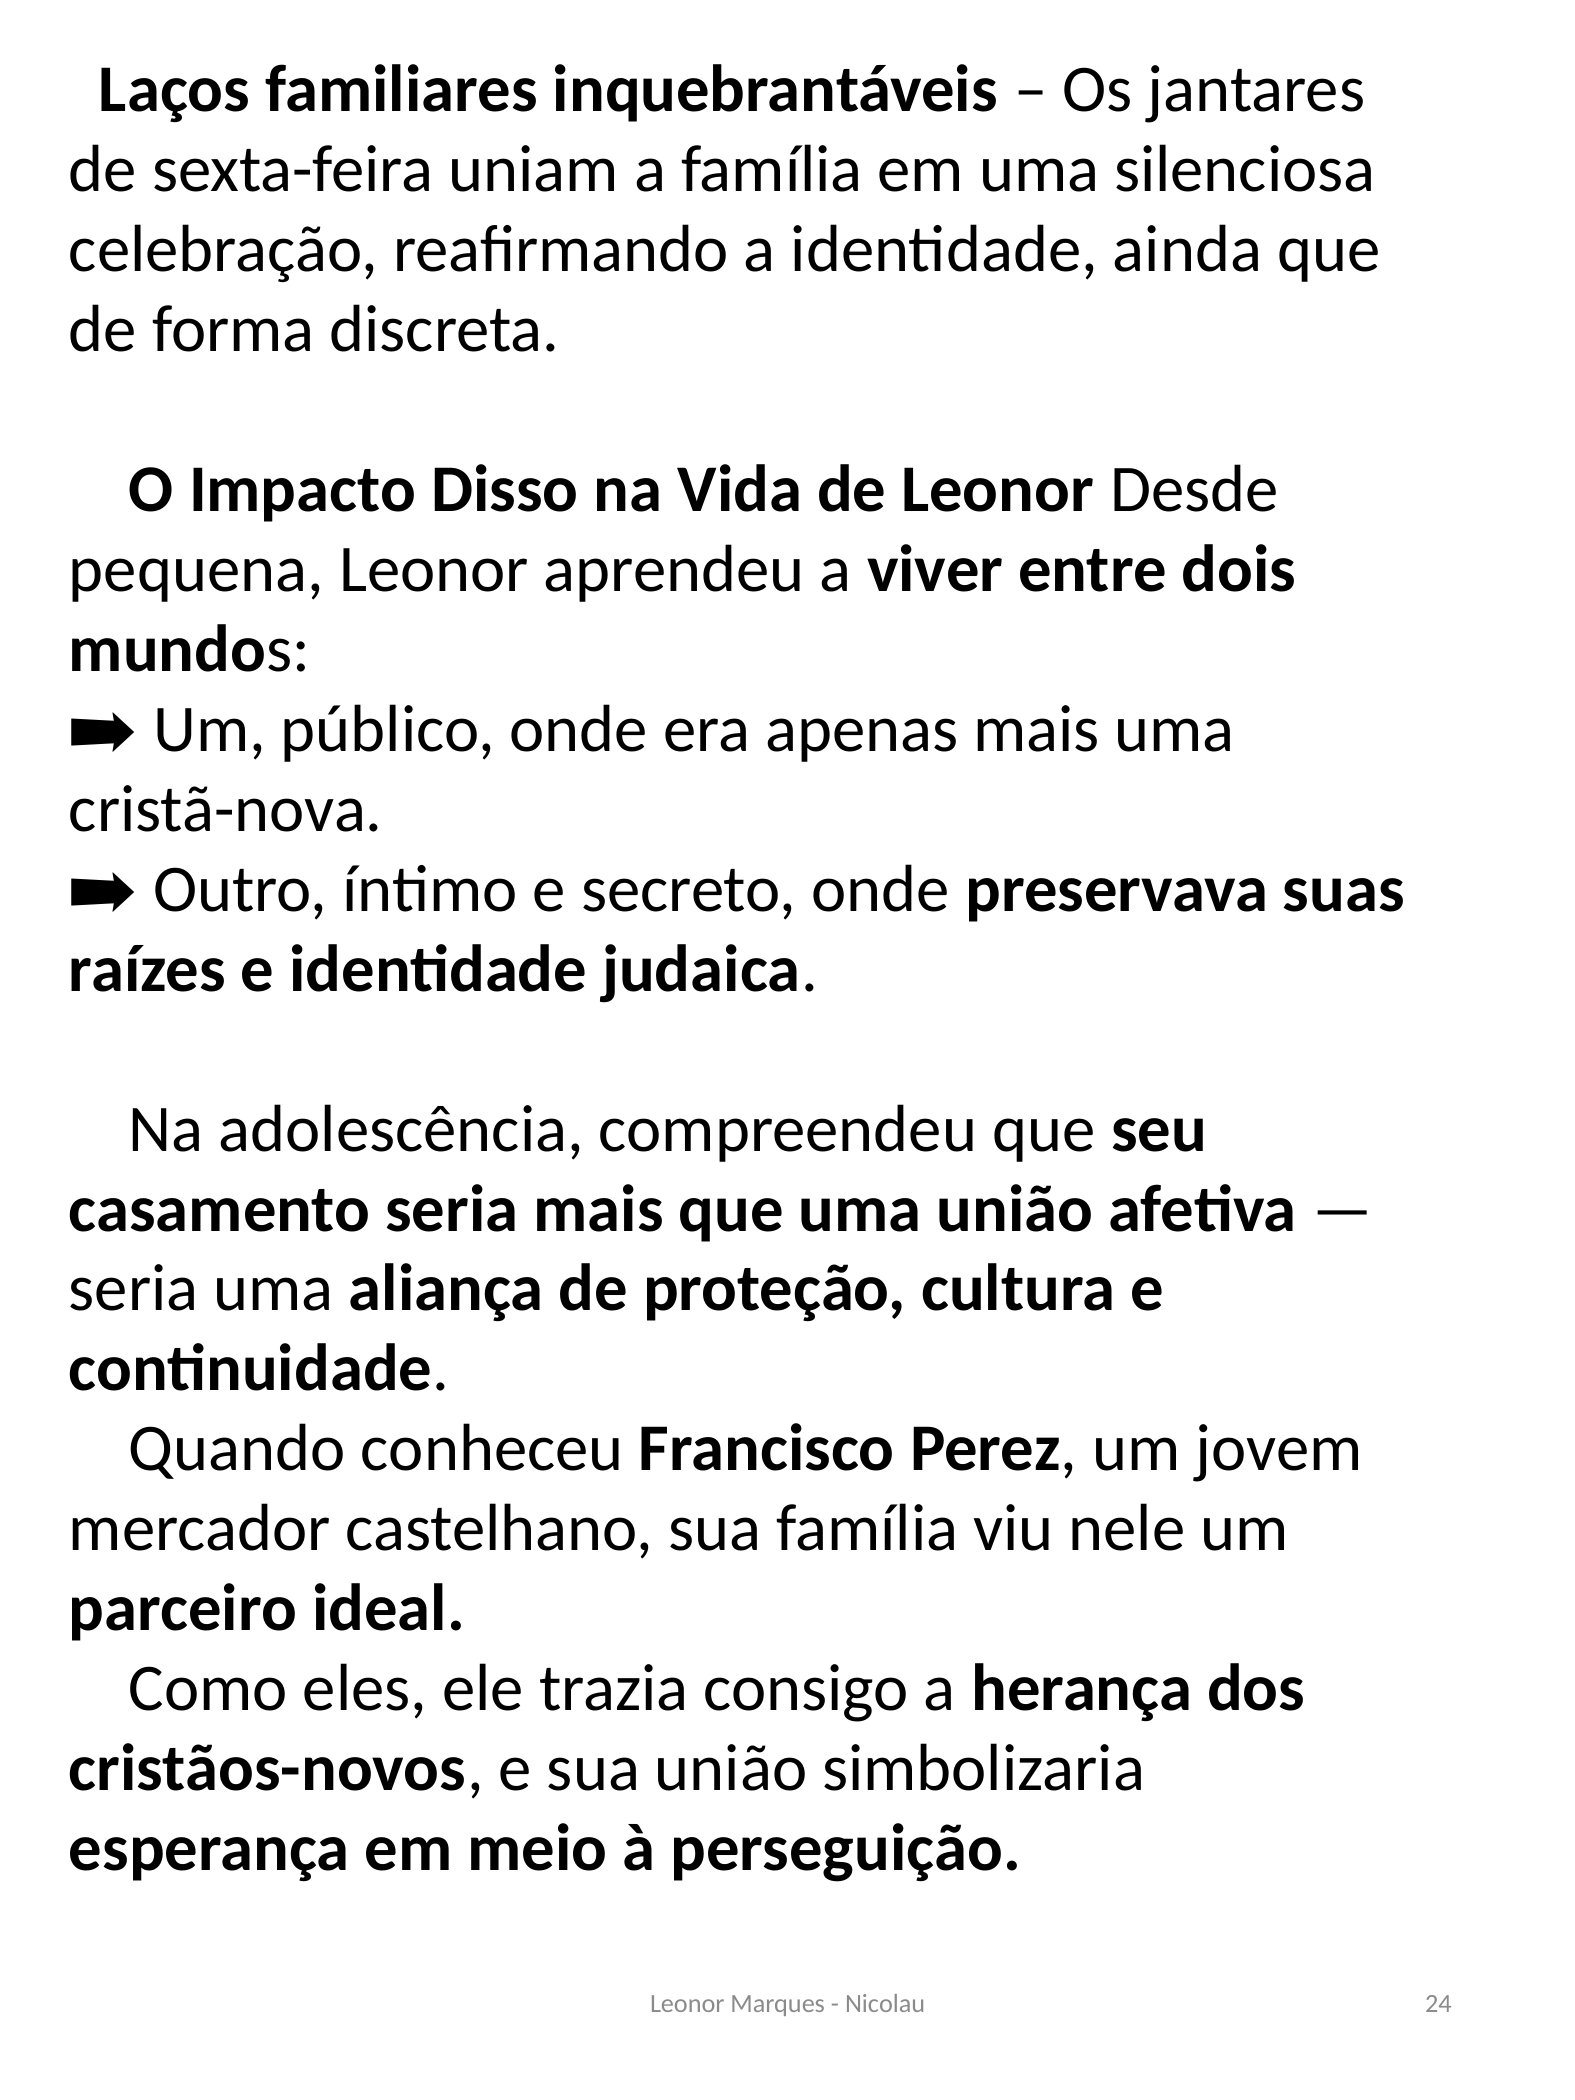

Laços familiares inquebrantáveis – Os jantares de sexta-feira uniam a família em uma silenciosa celebração, reafirmando a identidade, ainda que de forma discreta.

    O Impacto Disso na Vida de Leonor Desde pequena, Leonor aprendeu a viver entre dois mundos:
➡ Um, público, onde era apenas mais uma cristã-nova.
➡ Outro, íntimo e secreto, onde preservava suas raízes e identidade judaica.

    Na adolescência, compreendeu que seu casamento seria mais que uma união afetiva — seria uma aliança de proteção, cultura e continuidade.
    Quando conheceu Francisco Perez, um jovem mercador castelhano, sua família viu nele um parceiro ideal.
    Como eles, ele trazia consigo a herança dos cristãos-novos, e sua união simbolizaria esperança em meio à perseguição.

Leonor Marques - Nicolau
24